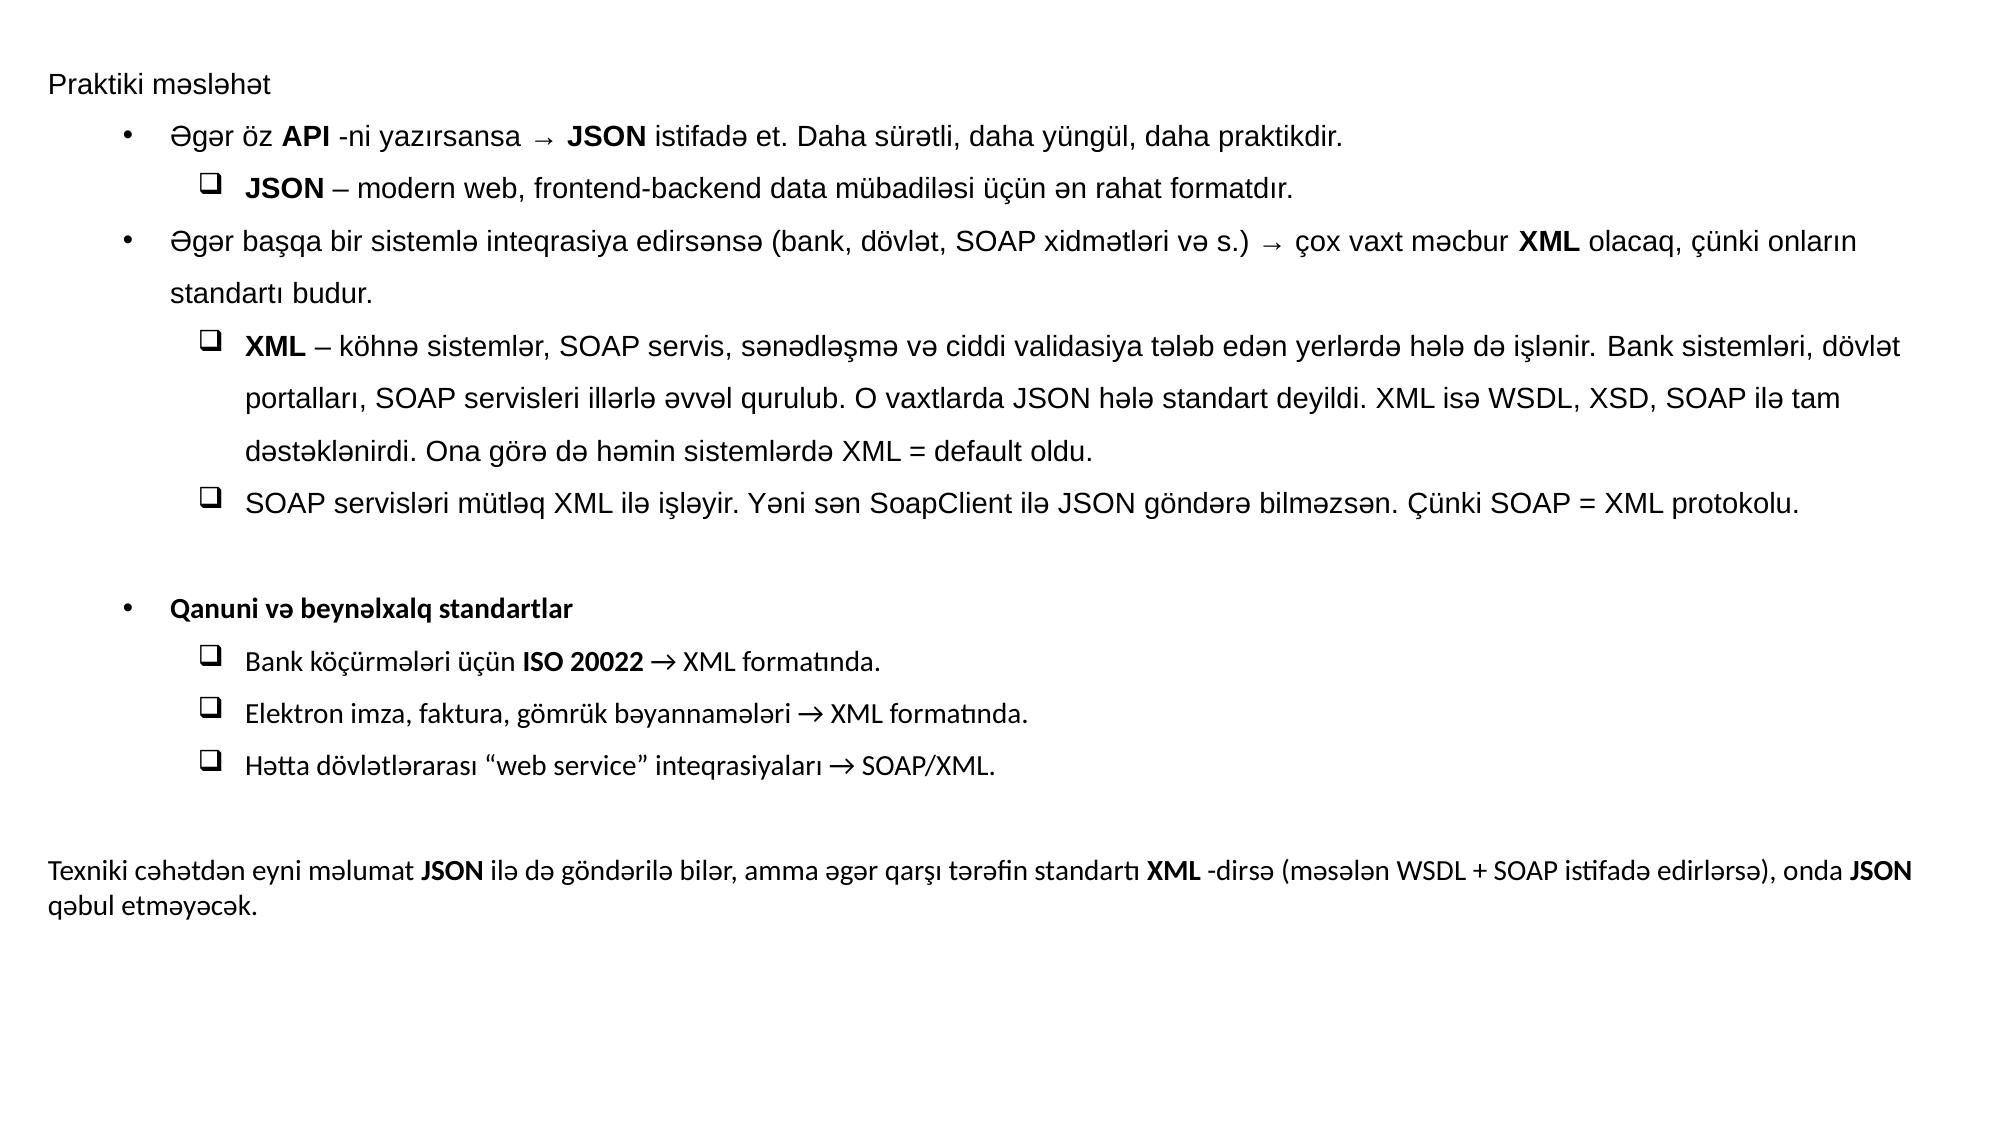

Praktiki məsləhət
Əgər öz API -ni yazırsansa → JSON istifadə et. Daha sürətli, daha yüngül, daha praktikdir.
JSON – modern web, frontend-backend data mübadiləsi üçün ən rahat formatdır.
Əgər başqa bir sistemlə inteqrasiya edirsənsə (bank, dövlət, SOAP xidmətləri və s.) → çox vaxt məcbur XML olacaq, çünki onların standartı budur.
XML – köhnə sistemlər, SOAP servis, sənədləşmə və ciddi validasiya tələb edən yerlərdə hələ də işlənir. Bank sistemləri, dövlət portalları, SOAP servisleri illərlə əvvəl qurulub. O vaxtlarda JSON hələ standart deyildi. XML isə WSDL, XSD, SOAP ilə tam dəstəklənirdi. Ona görə də həmin sistemlərdə XML = default oldu.
SOAP servisləri mütləq XML ilə işləyir. Yəni sən SoapClient ilə JSON göndərə bilməzsən. Çünki SOAP = XML protokolu.

Qanuni və beynəlxalq standartlar
Bank köçürmələri üçün ISO 20022 → XML formatında.
Elektron imza, faktura, gömrük bəyannamələri → XML formatında.
Hətta dövlətlərarası “web service” inteqrasiyaları → SOAP/XML.

Texniki cəhətdən eyni məlumat JSON ilə də göndərilə bilər, amma əgər qarşı tərəfin standartı XML -dirsə (məsələn WSDL + SOAP istifadə edirlərsə), onda JSON qəbul etməyəcək.